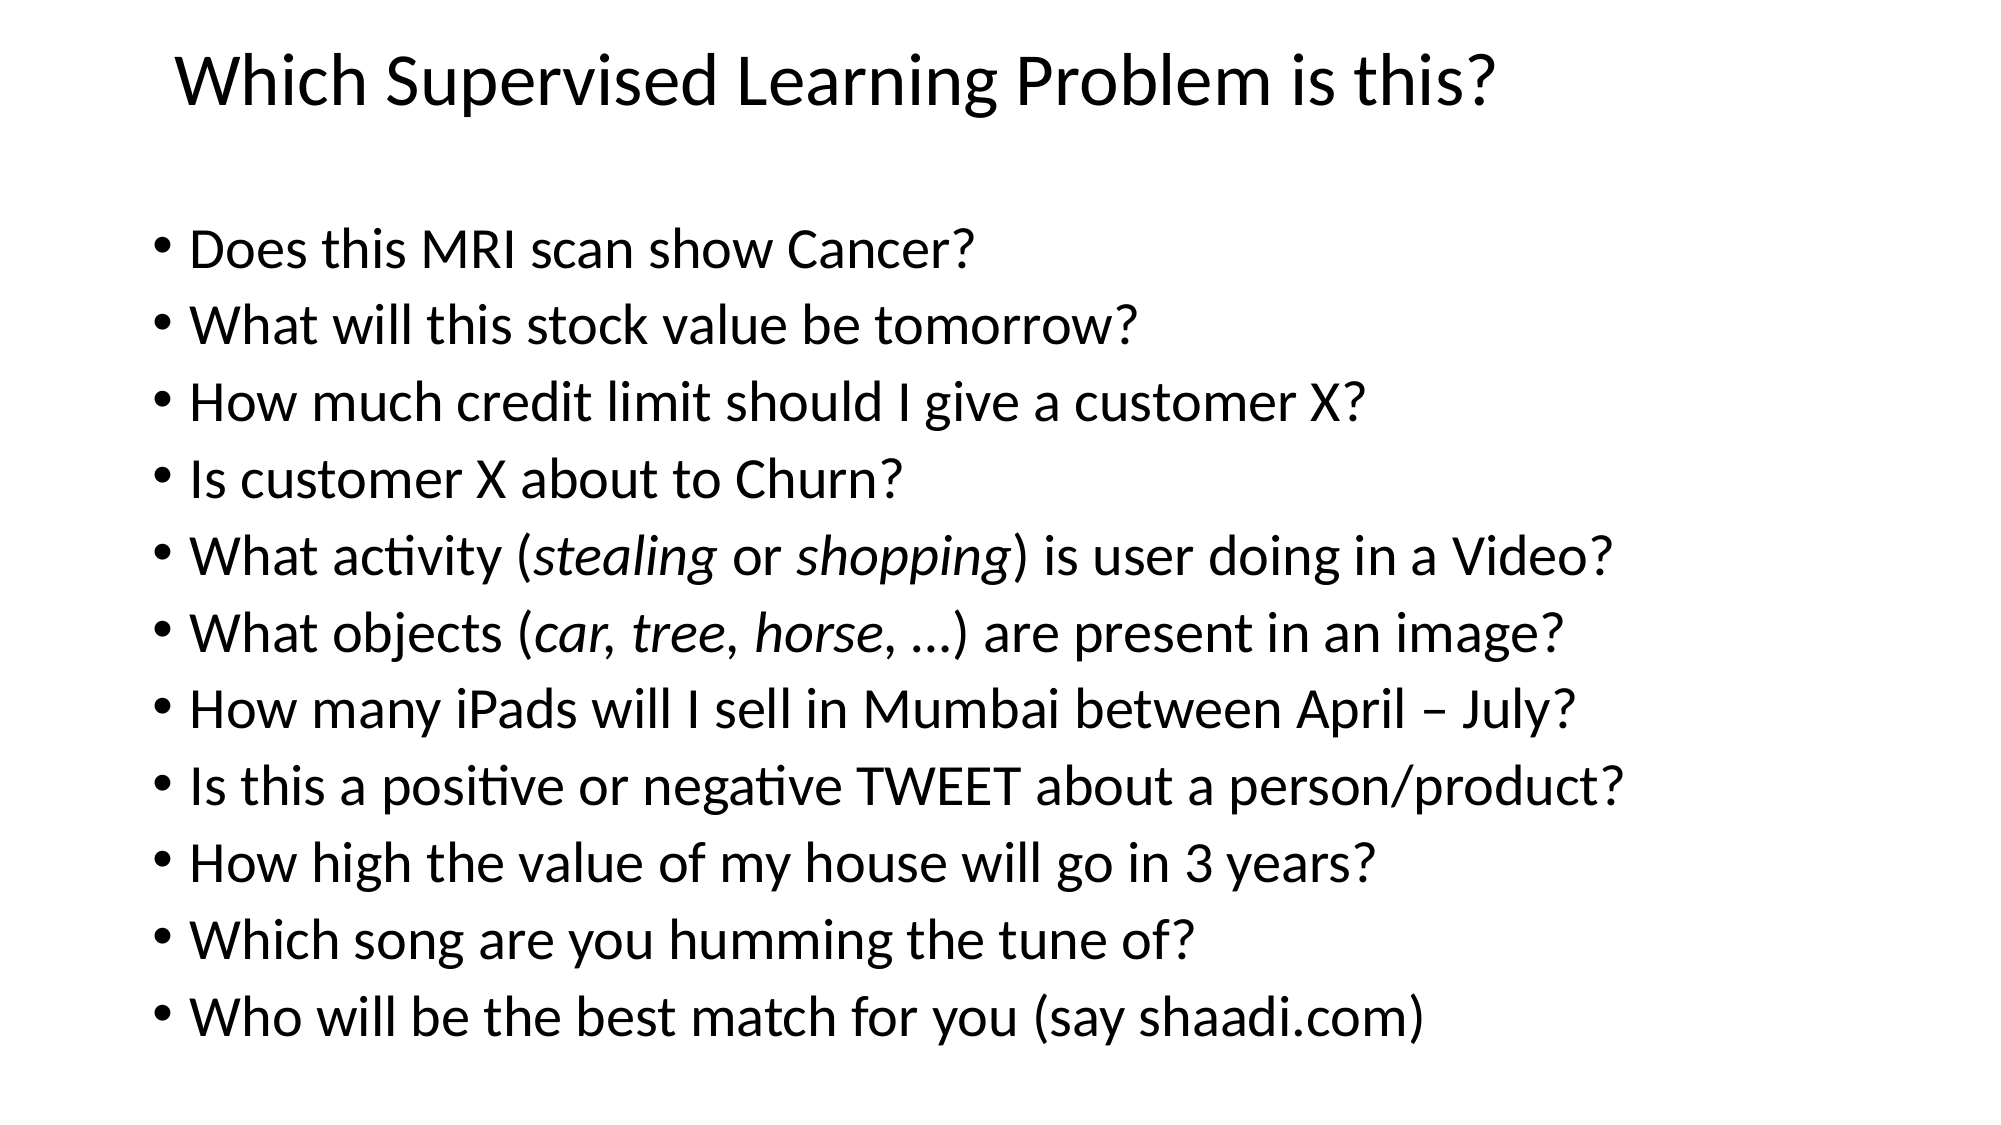

# Which Supervised Learning Problem is this?
Does this MRI scan show Cancer?
What will this stock value be tomorrow?
How much credit limit should I give a customer X?
Is customer X about to Churn?
What activity (stealing or shopping) is user doing in a Video?
What objects (car, tree, horse, …) are present in an image?
How many iPads will I sell in Mumbai between April – July?
Is this a positive or negative TWEET about a person/product?
How high the value of my house will go in 3 years?
Which song are you humming the tune of?
Who will be the best match for you (say shaadi.com)